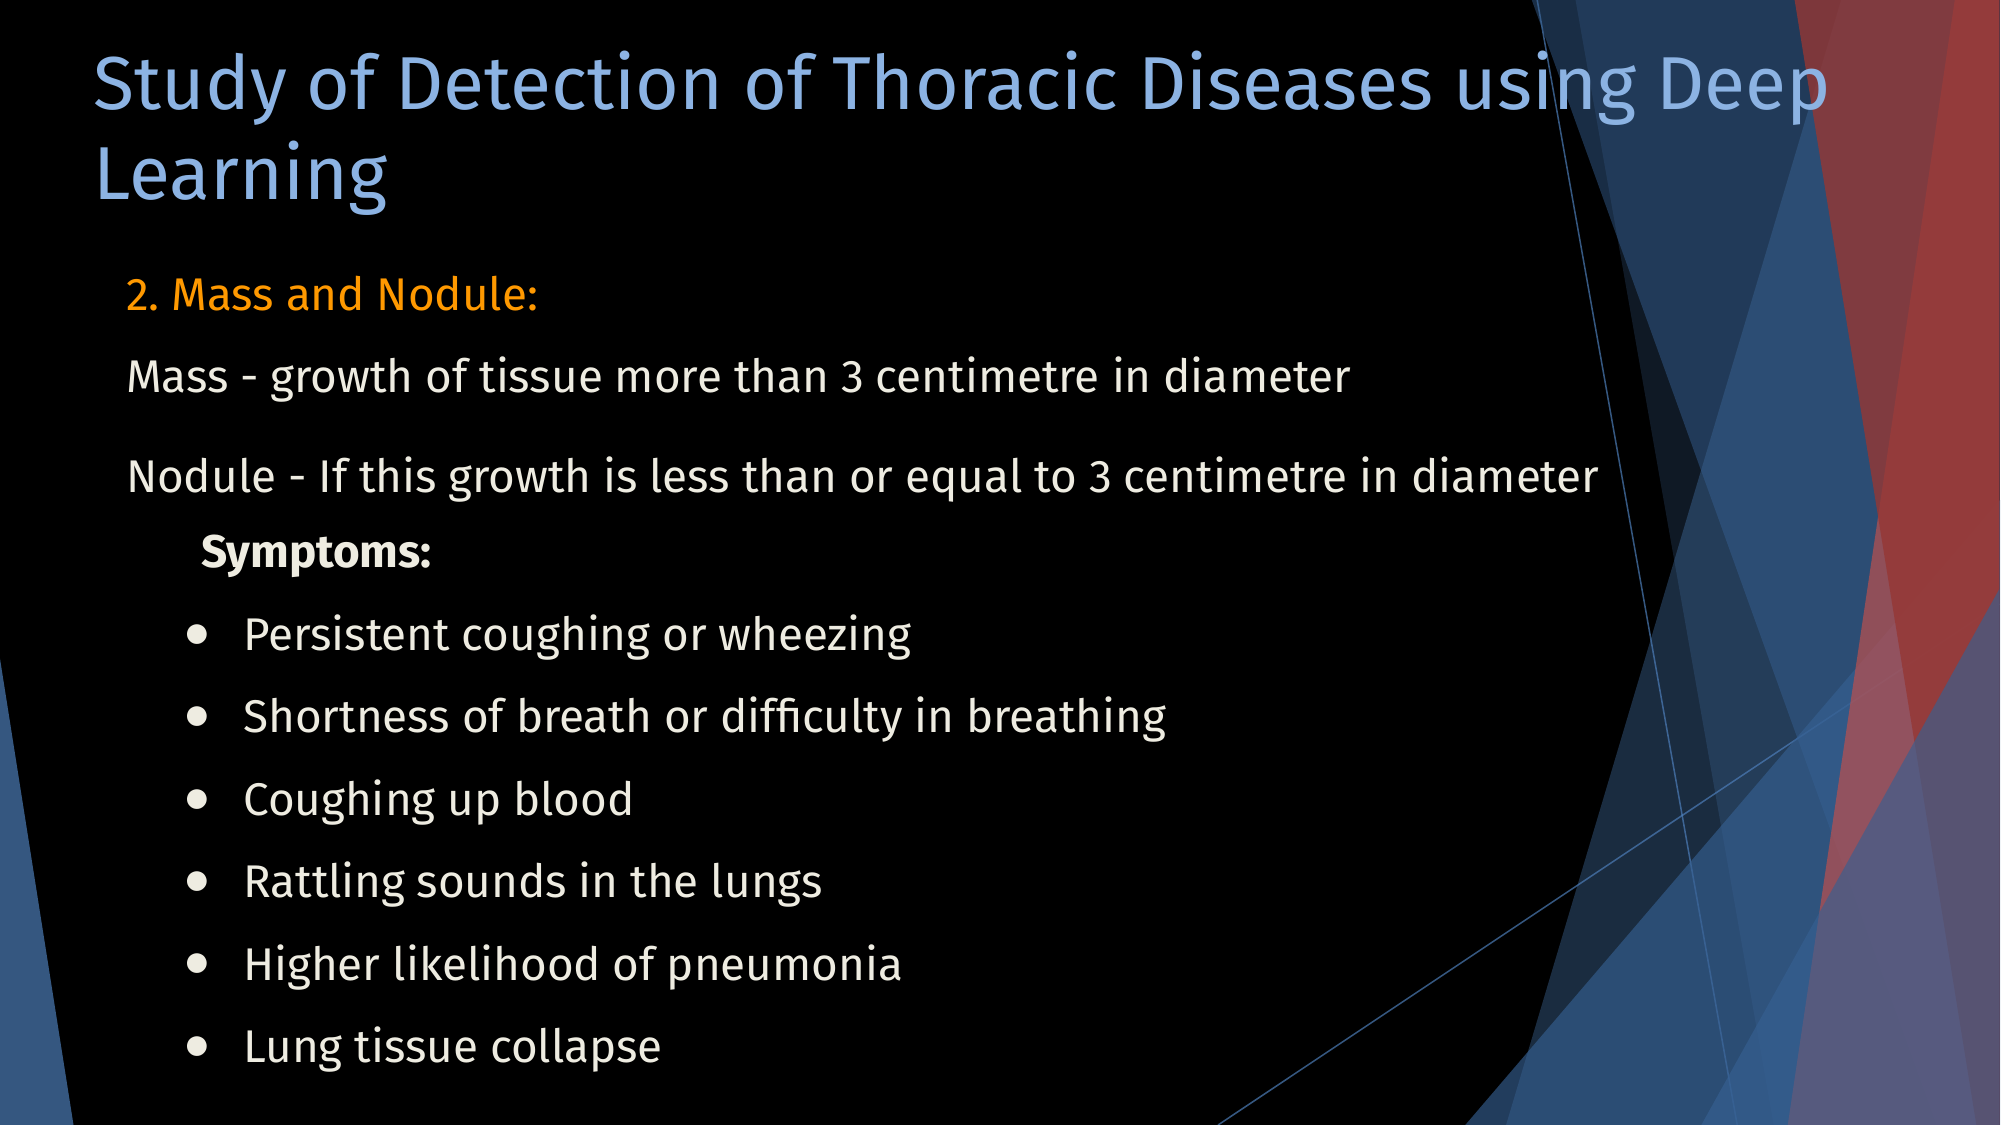

# Study of Detection of Thoracic Diseases using Deep Learning

2. Mass and Nodule:
Mass - growth of tissue more than 3 centimetre in diameter
Nodule - If this growth is less than or equal to 3 centimetre in diameter
Symptoms:
Persistent coughing or wheezing
Shortness of breath or difficulty in breathing
Coughing up blood
Rattling sounds in the lungs
Higher likelihood of pneumonia
Lung tissue collapse